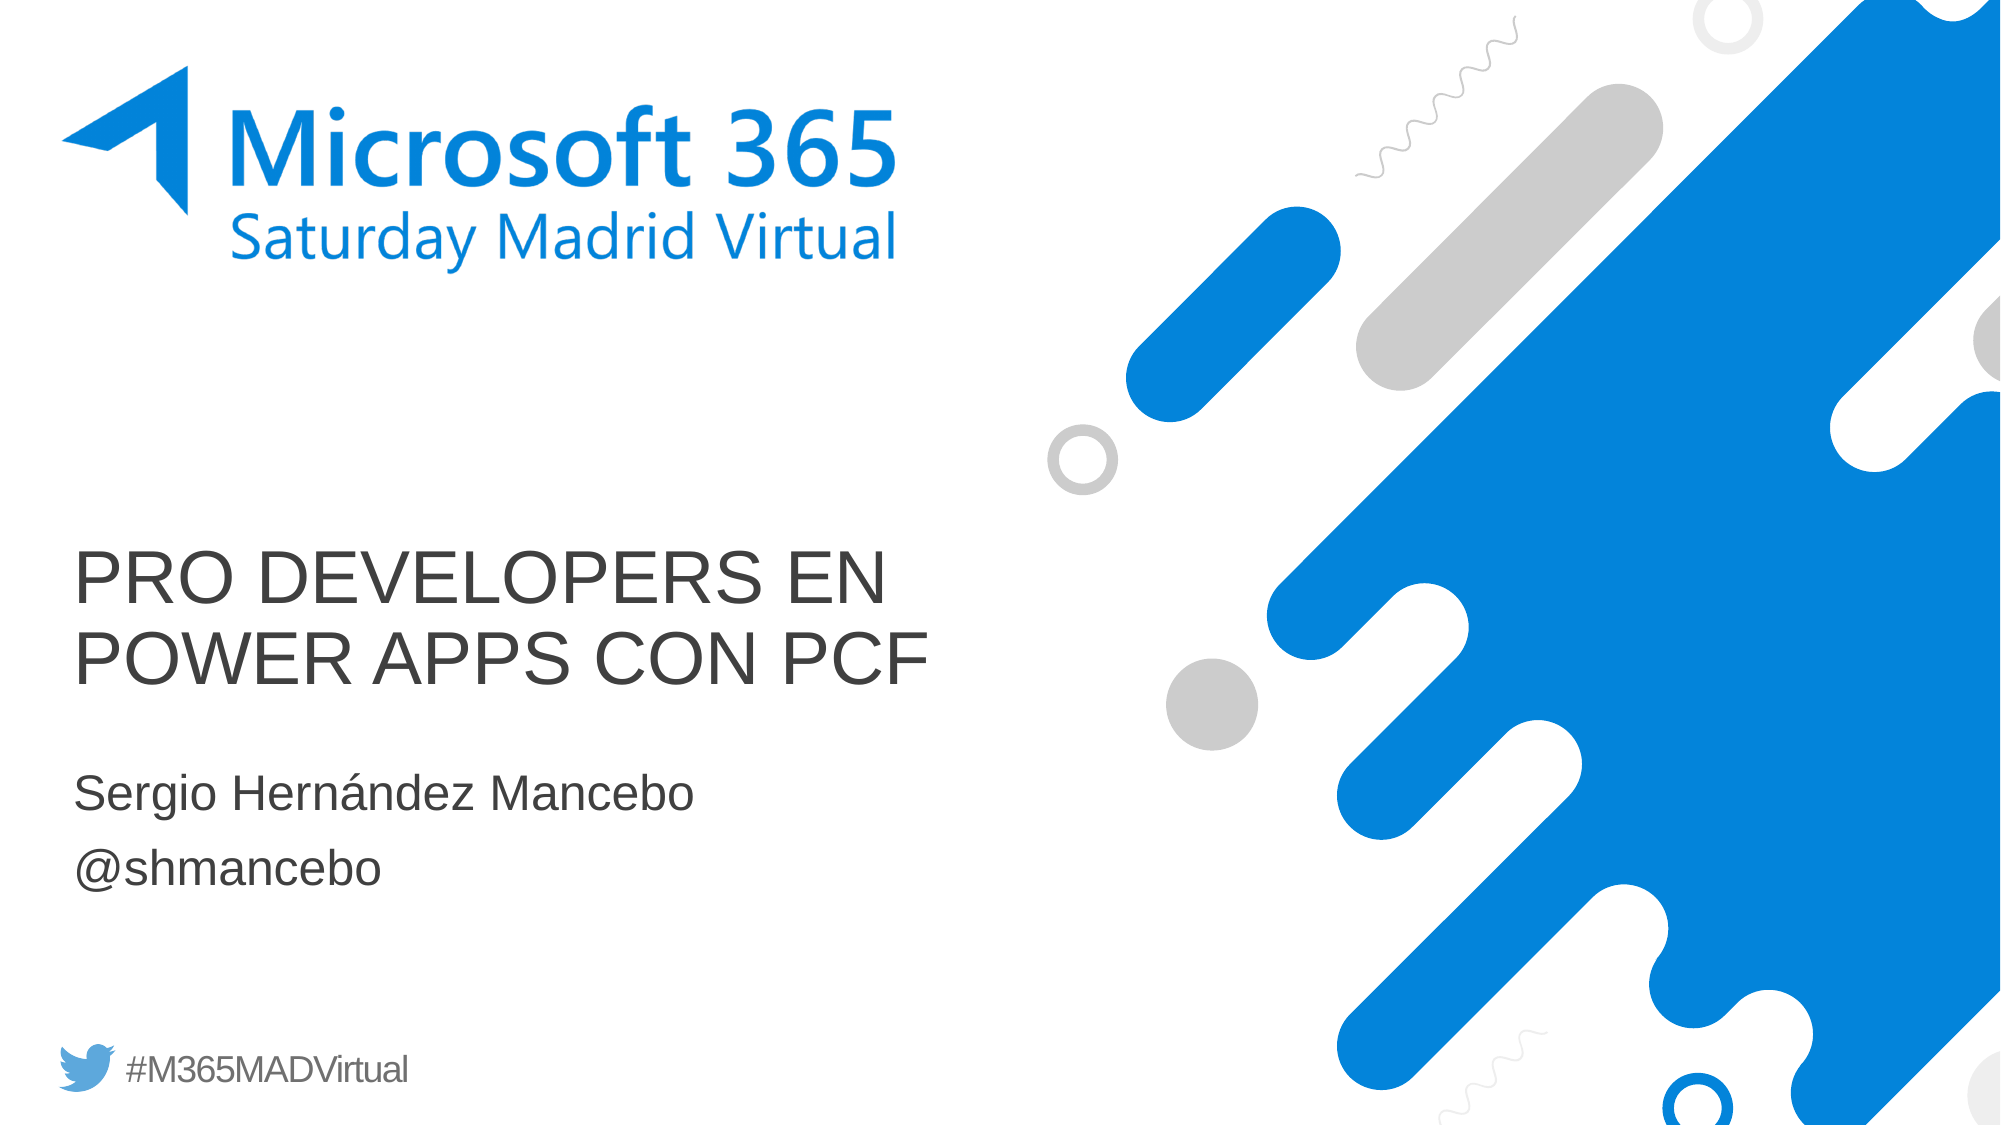

# Pro developers en Power apps con PCF
Sergio Hernández Mancebo
@shmancebo